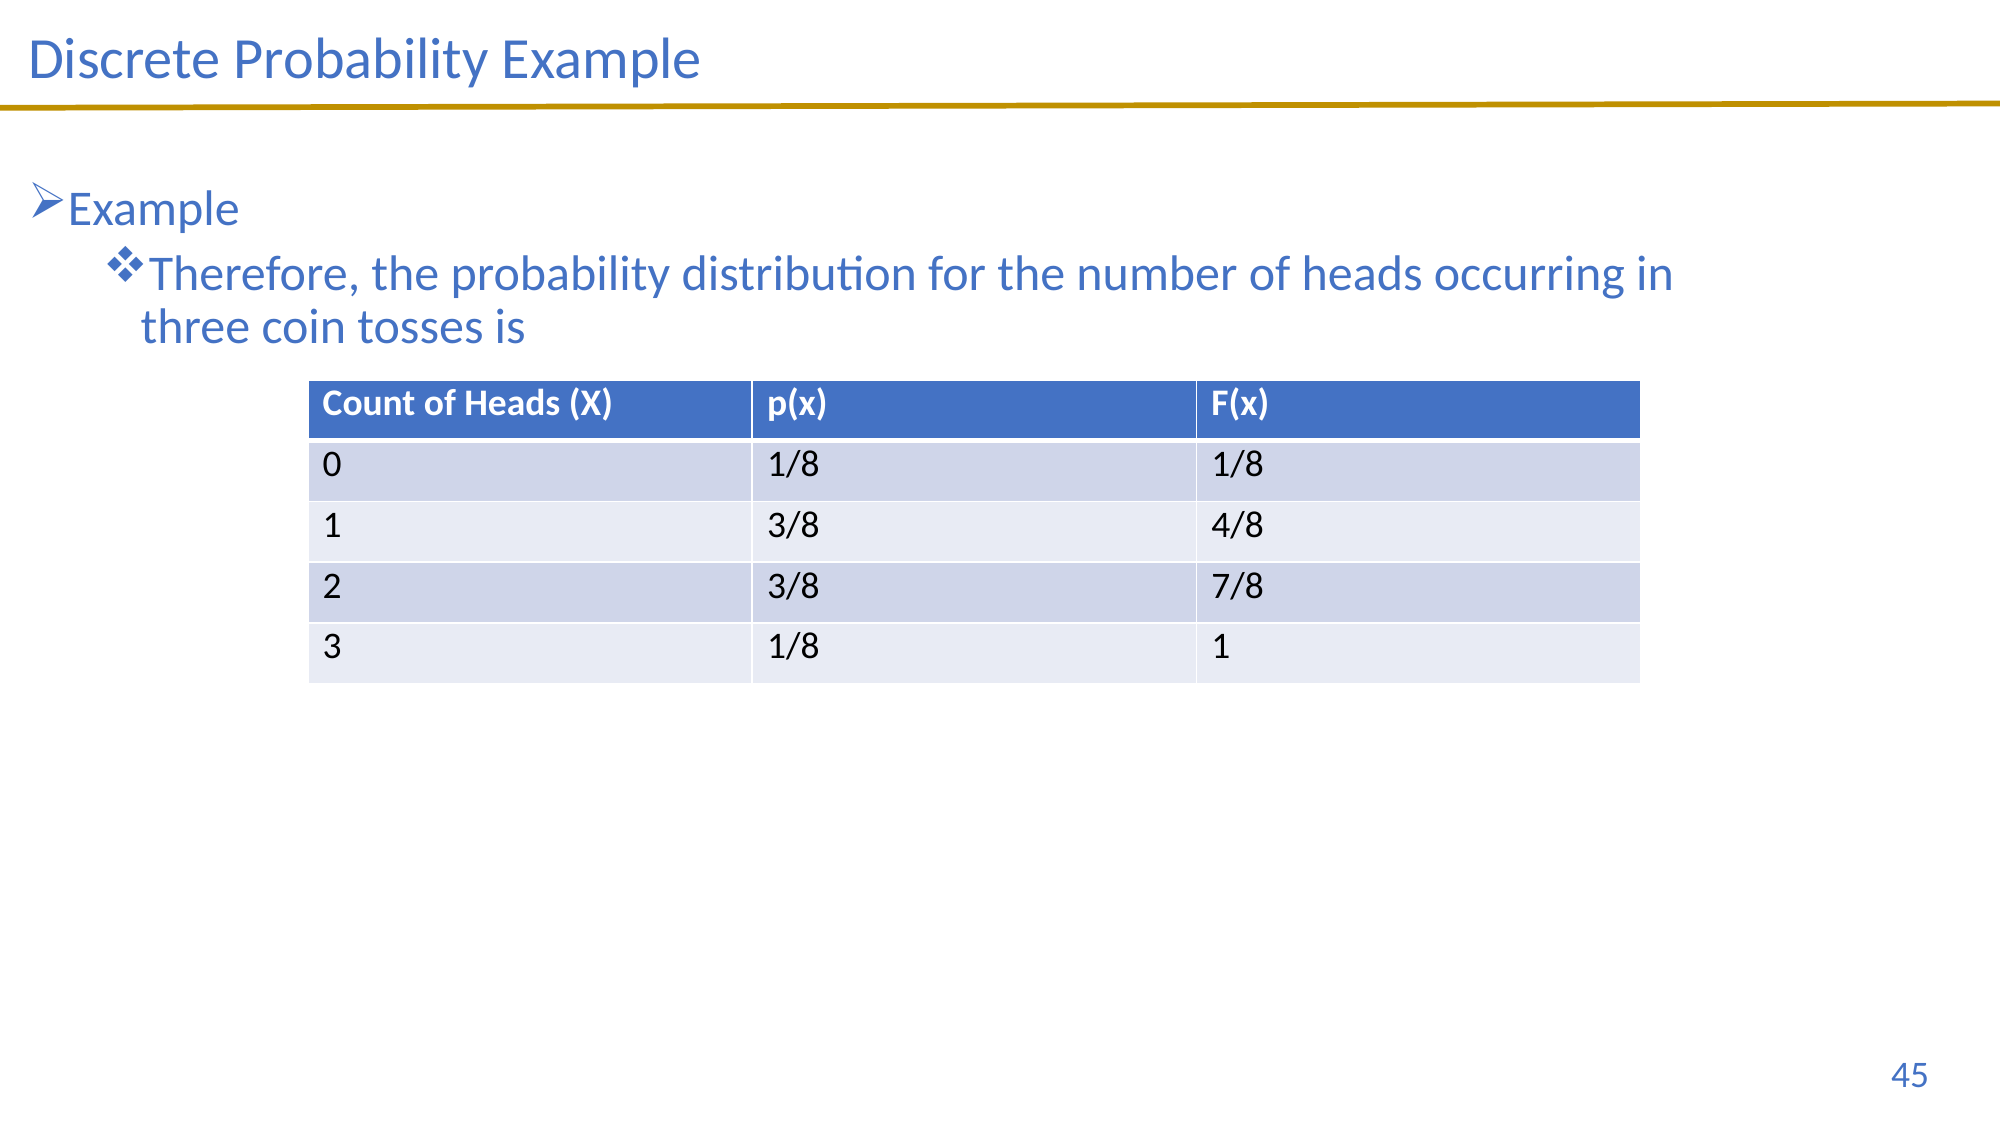

# Discrete Probability Example
Example
Therefore, the probability distribution for the number of heads occurring in three coin tosses is

| Count of Heads (X) | p(x) | F(x) |
| --- | --- | --- |
| 0 | 1/8 | 1/8 |
| 1 | 3/8 | 4/8 |
| 2 | 3/8 | 7/8 |
| 3 | 1/8 | 1 |
45